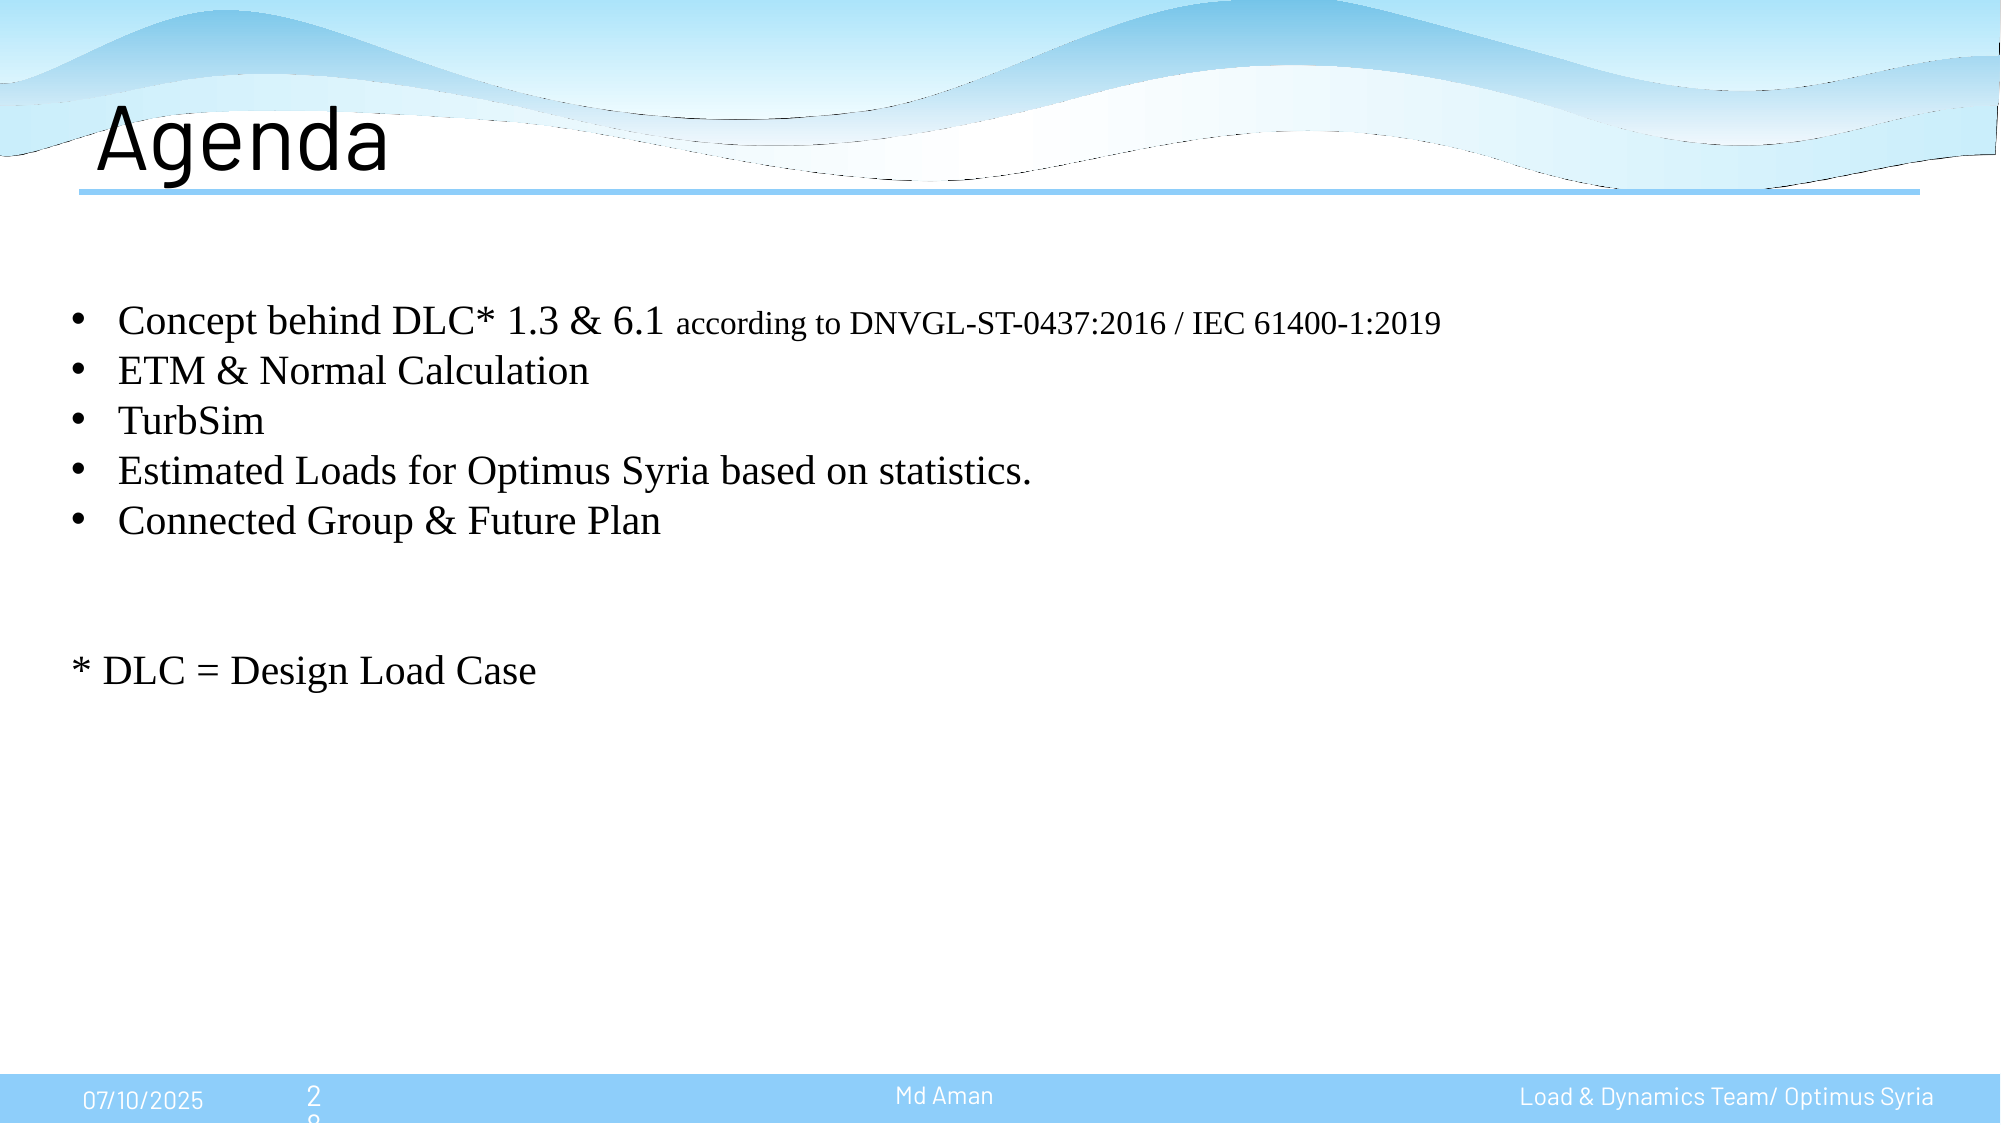

# Agenda

Concept behind DLC* 1.3 & 6.1 according to DNVGL-ST-0437:2016 / IEC 61400-1:2019
ETM & Normal Calculation
TurbSim
Estimated Loads for Optimus Syria based on statistics.
Connected Group & Future Plan

* DLC = Design Load Case
28

Md Aman
Load & Dynamics Team/ Optimus Syria
07/10/2025